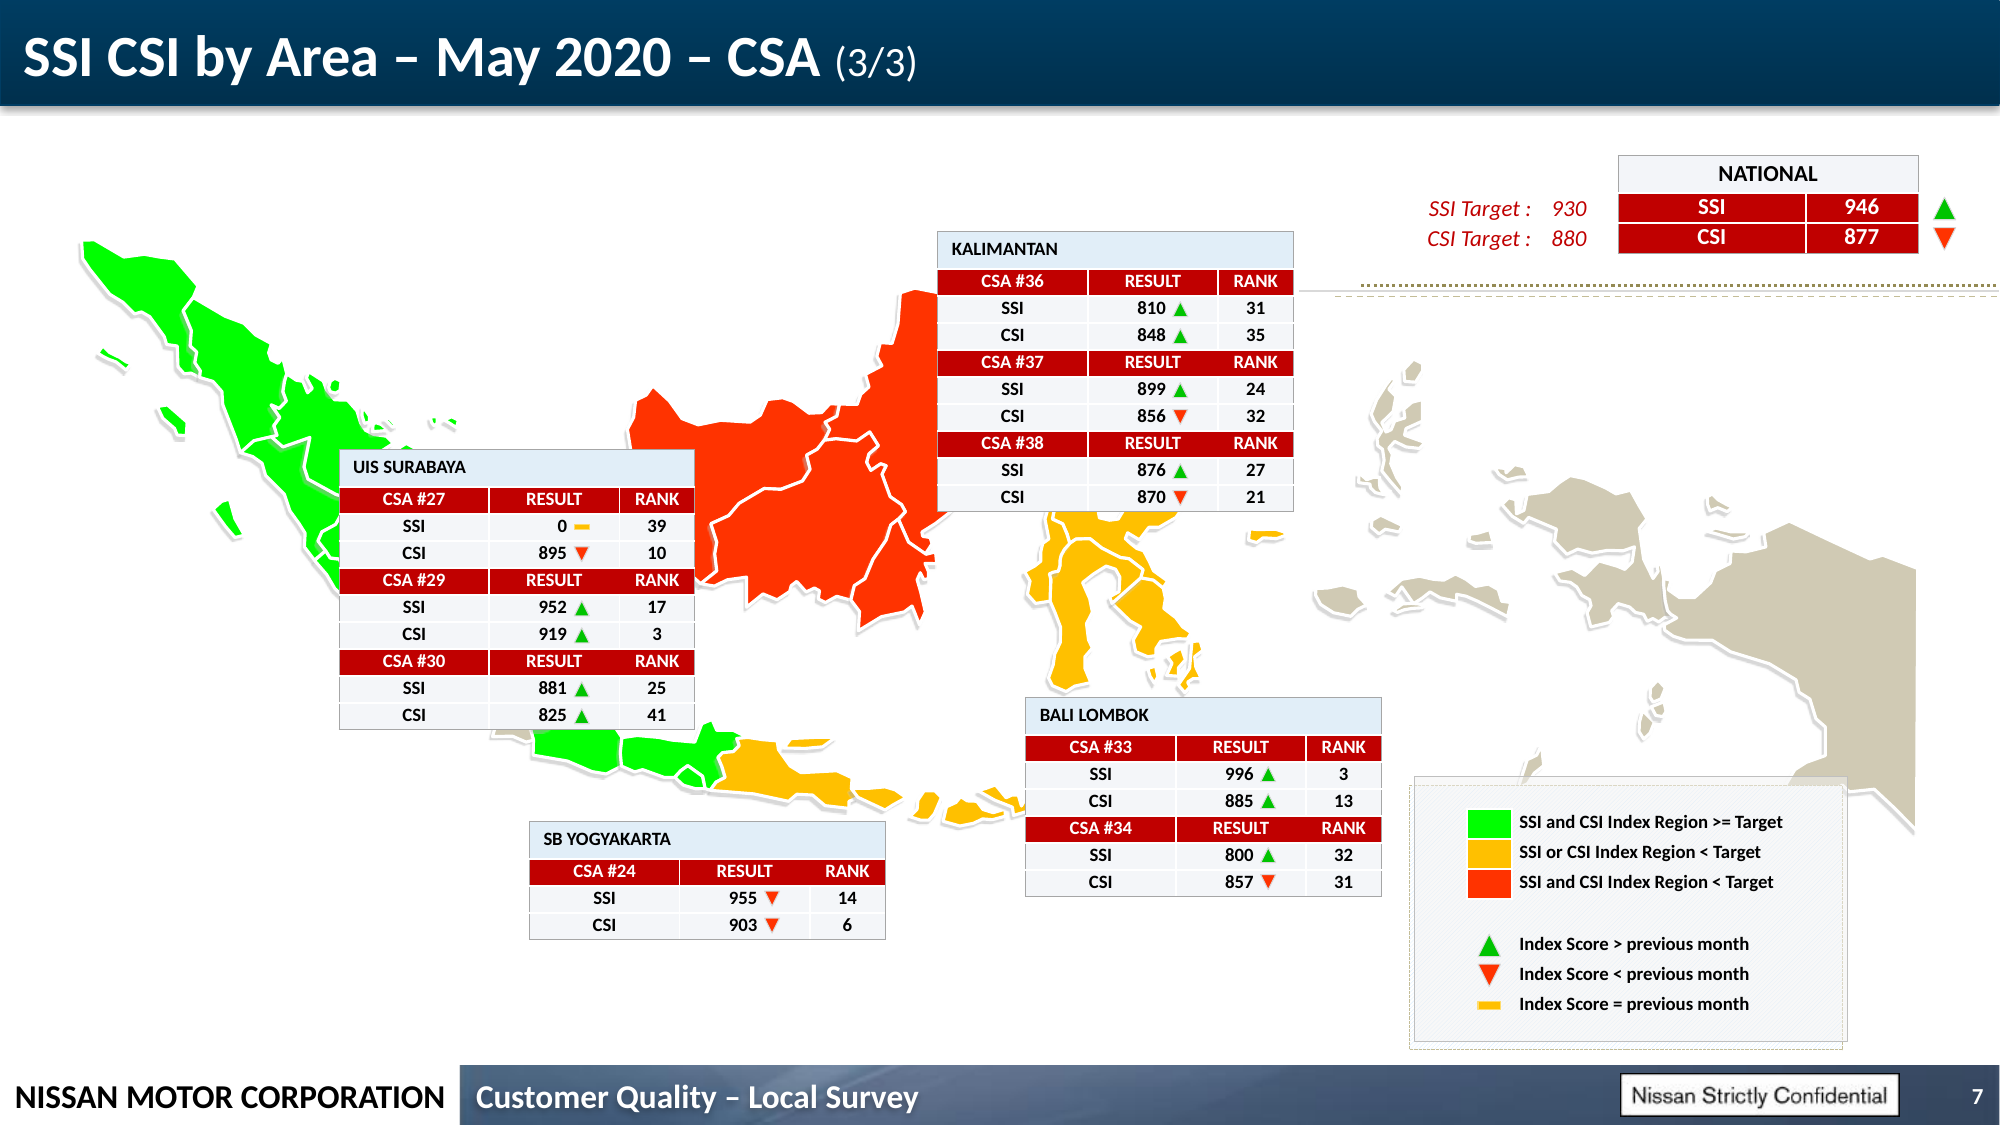

# SSI CSI by Area – May 2020 – CSA (3/3)
| NATIONAL |  |
| --- | --- |
| SSI | 946 |
| CSI | 877 |
| SSI Target : | 930 |
| --- | --- |
| CSI Target : | 880 |

| KALIMANTAN |  |  |  |
| --- | --- | --- | --- |
| CSA #36 | RESULT |  | RANK |
| SSI | 810 |  | 31 |
| CSI | 848 |  | 35 |
| CSA #37 | RESULT |  | RANK |
| SSI | 899 |  | 24 |
| CSI | 856 |  | 32 |
| CSA #38 | RESULT |  | RANK |
| SSI | 876 |  | 27 |
| CSI | 870 |  | 21 |

| UIS SURABAYA |  |  |  |
| --- | --- | --- | --- |
| CSA #27 | RESULT |  | RANK |
| SSI | 0 |  | 39 |
| CSI | 895 |  | 10 |
| CSA #29 | RESULT |  | RANK |
| SSI | 952 |  | 17 |
| CSI | 919 |  | 3 |
| CSA #30 | RESULT |  | RANK |
| SSI | 881 |  | 25 |
| CSI | 825 |  | 41 |

| BALI LOMBOK |  |  |  |
| --- | --- | --- | --- |
| CSA #33 | RESULT |  | RANK |
| SSI | 996 |  | 3 |
| CSI | 885 |  | 13 |
| CSA #34 | RESULT |  | RANK |
| SSI | 800 |  | 32 |
| CSI | 857 |  | 31 |

|  | SSI and CSI Index Region >= Target |
| --- | --- |
|  | SSI or CSI Index Region < Target |
|  | SSI and CSI Index Region < Target |
| SB YOGYAKARTA |  |  |  |
| --- | --- | --- | --- |
| CSA #24 | RESULT |  | RANK |
| SSI | 955 |  | 14 |
| CSI | 903 |  | 6 |

|  | Index Score > previous month |
| --- | --- |
|  | Index Score < previous month |
|  | Index Score = previous month |

7